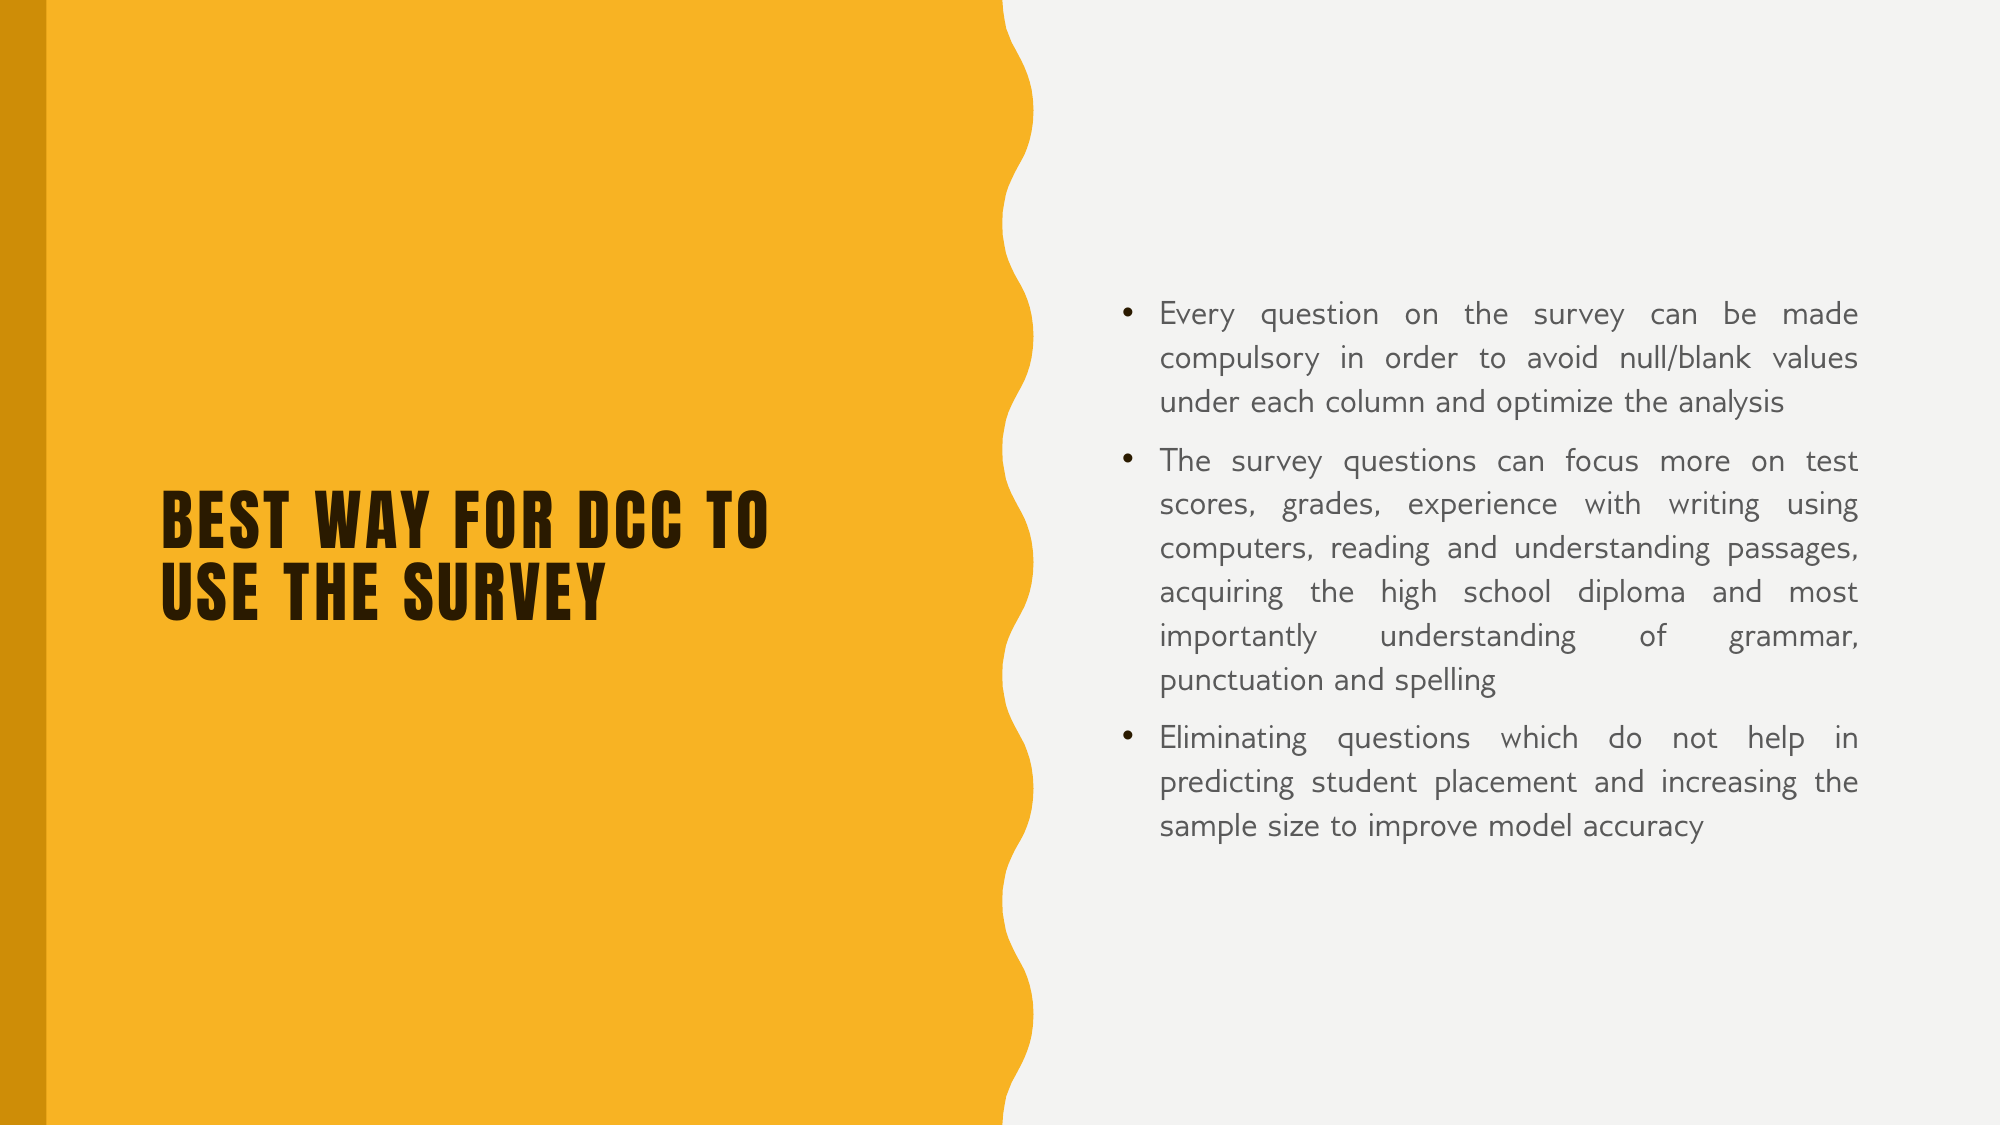

# BEST WAY FOR DCC TO USE THE SURVEY
Every question on the survey can be made compulsory in order to avoid null/blank values under each column and optimize the analysis
The survey questions can focus more on test scores, grades, experience with writing using computers, reading and understanding passages, acquiring the high school diploma and most importantly understanding of grammar, punctuation and spelling
Eliminating questions which do not help in predicting student placement and increasing the sample size to improve model accuracy